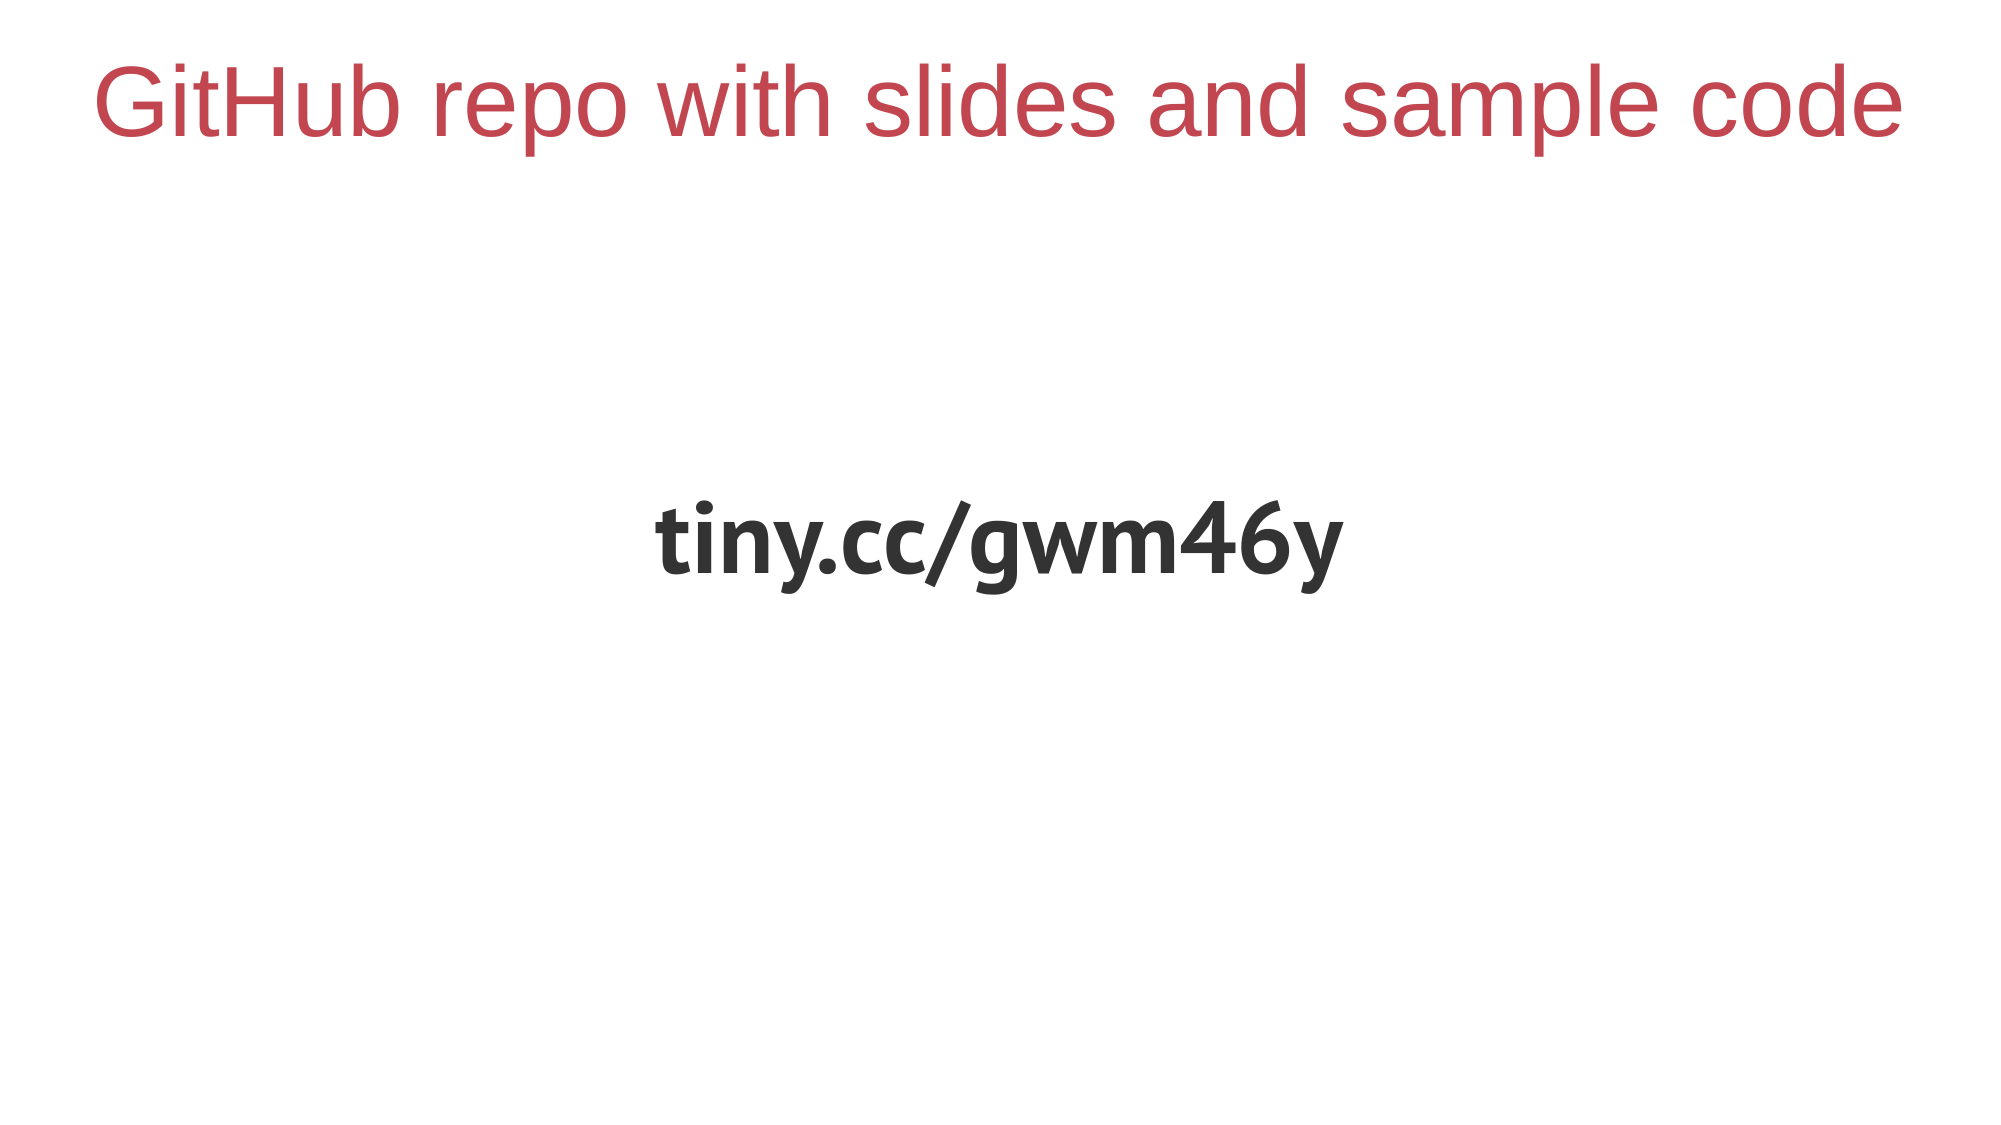

# GitHub repo with slides and sample code
tiny.cc/gwm46y